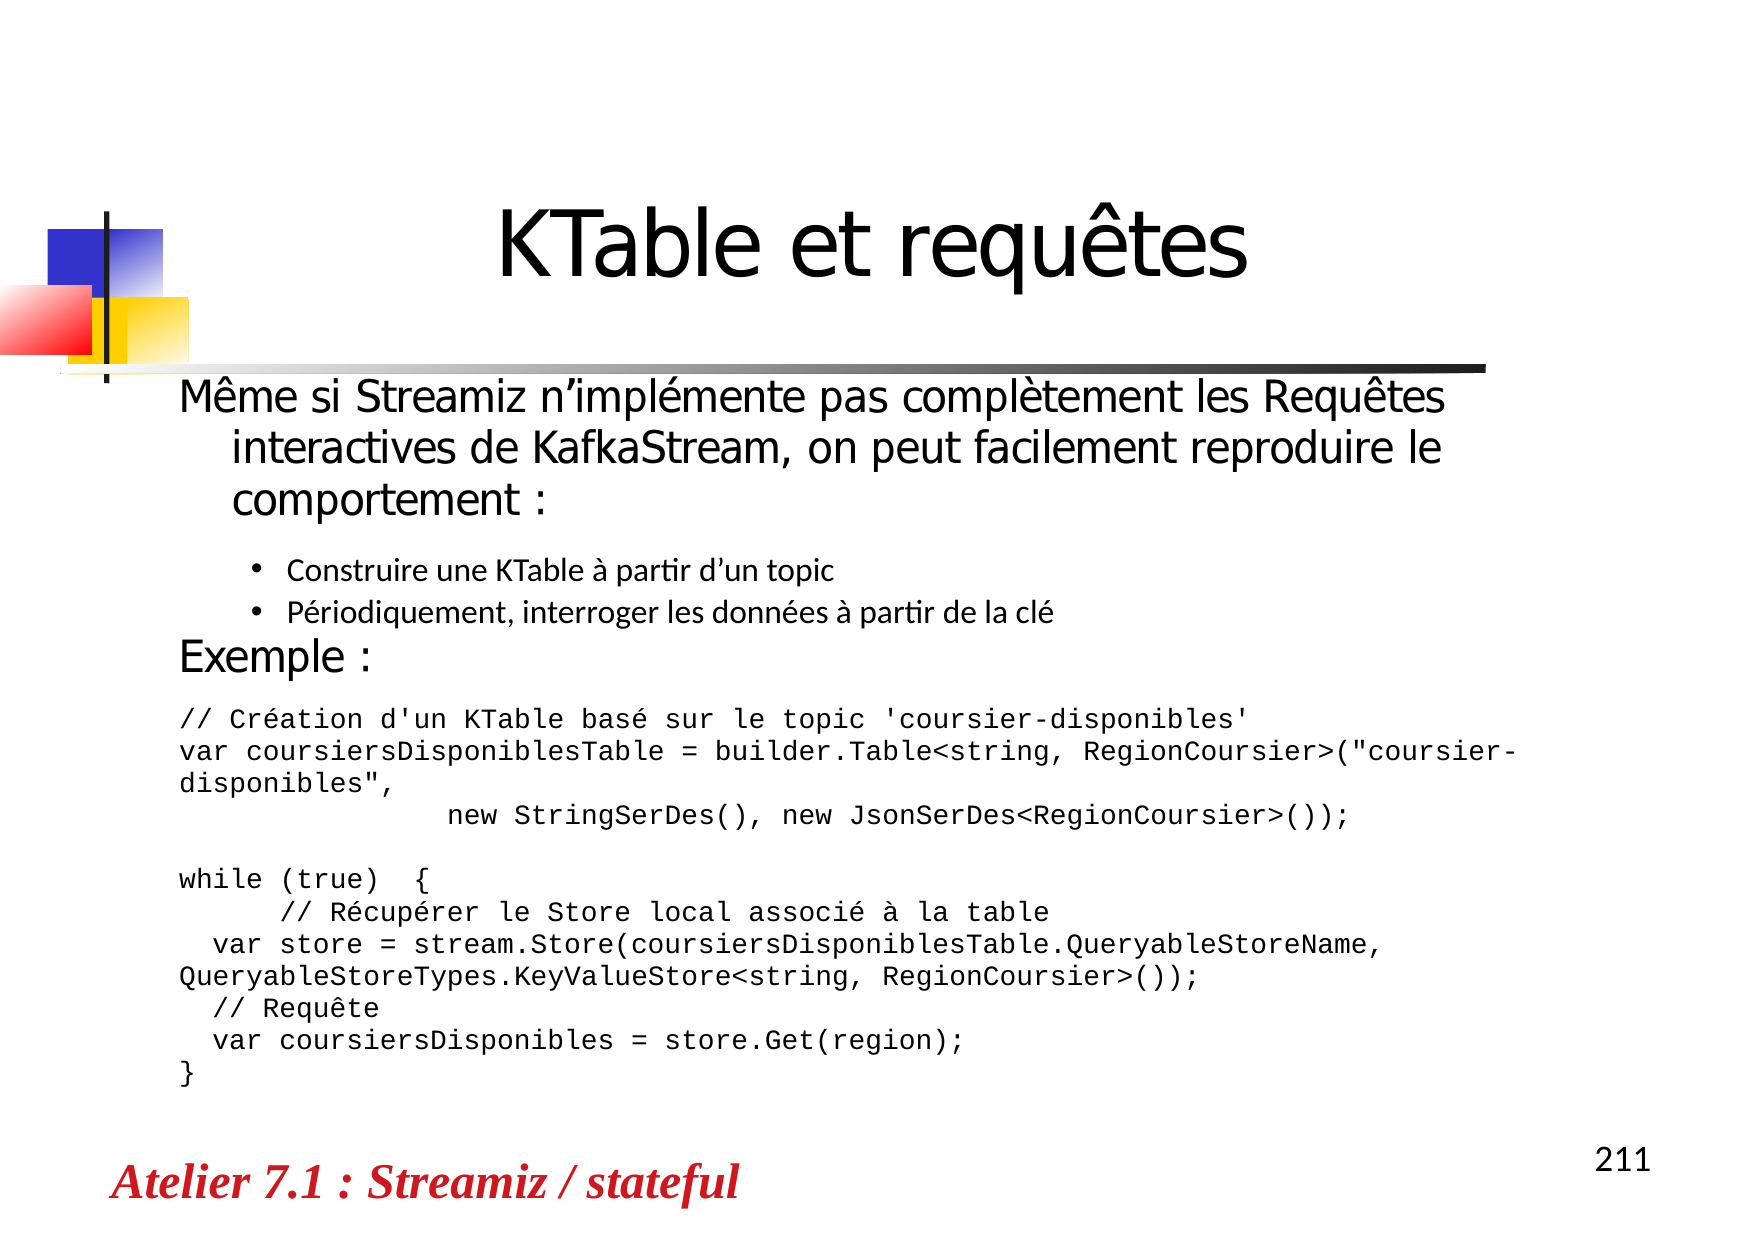

KTable et requêtes
Même si Streamiz n’implémente pas complètement les Requêtes interactives de KafkaStream, on peut facilement reproduire le comportement :
Construire une KTable à partir d’un topic
Périodiquement, interroger les données à partir de la clé
Exemple :
// Création d'un KTable basé sur le topic 'coursier-disponibles'
var coursiersDisponiblesTable = builder.Table<string, RegionCoursier>("coursier-disponibles",
                new StringSerDes(), new JsonSerDes<RegionCoursier>());

while (true)  {
	// Récupérer le Store local associé à la table
  var store = stream.Store(coursiersDisponiblesTable.QueryableStoreName, QueryableStoreTypes.KeyValueStore<string, RegionCoursier>());
  // Requête
  var coursiersDisponibles = store.Get(region);
}
Atelier 7.1 : Streamiz / stateful